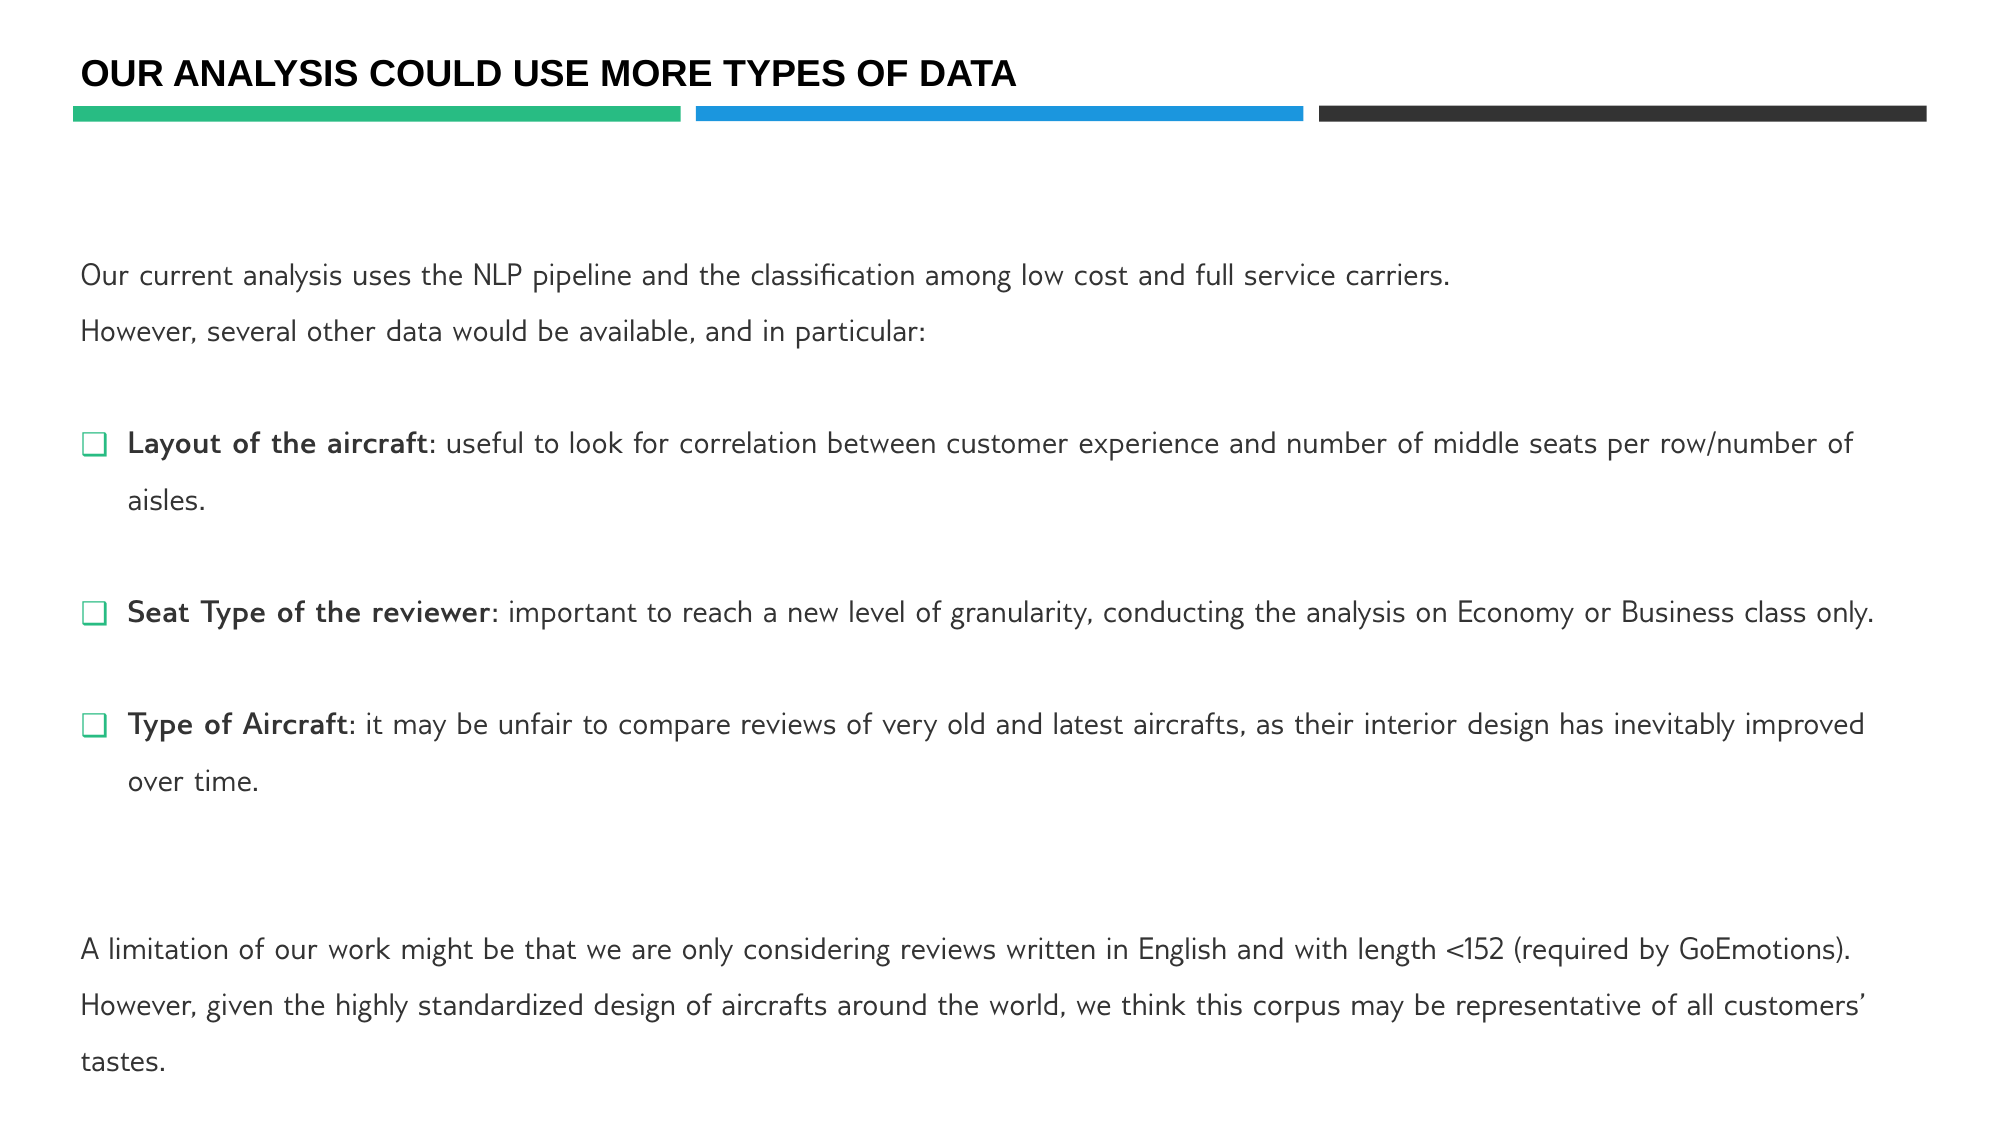

OUR ANALYSIS COULD USE MORE TYPES OF DATA
Our current analysis uses the NLP pipeline and the classification among low cost and full service carriers.
However, several other data would be available, and in particular:

Layout of the aircraft: useful to look for correlation between customer experience and number of middle seats per row/number of aisles.

Seat Type of the reviewer: important to reach a new level of granularity, conducting the analysis on Economy or Business class only.

Type of Aircraft: it may be unfair to compare reviews of very old and latest aircrafts, as their interior design has inevitably improved over time.

A limitation of our work might be that we are only considering reviews written in English and with length <152 (required by GoEmotions).
However, given the highly standardized design of aircrafts around the world, we think this corpus may be representative of all customers’ tastes.